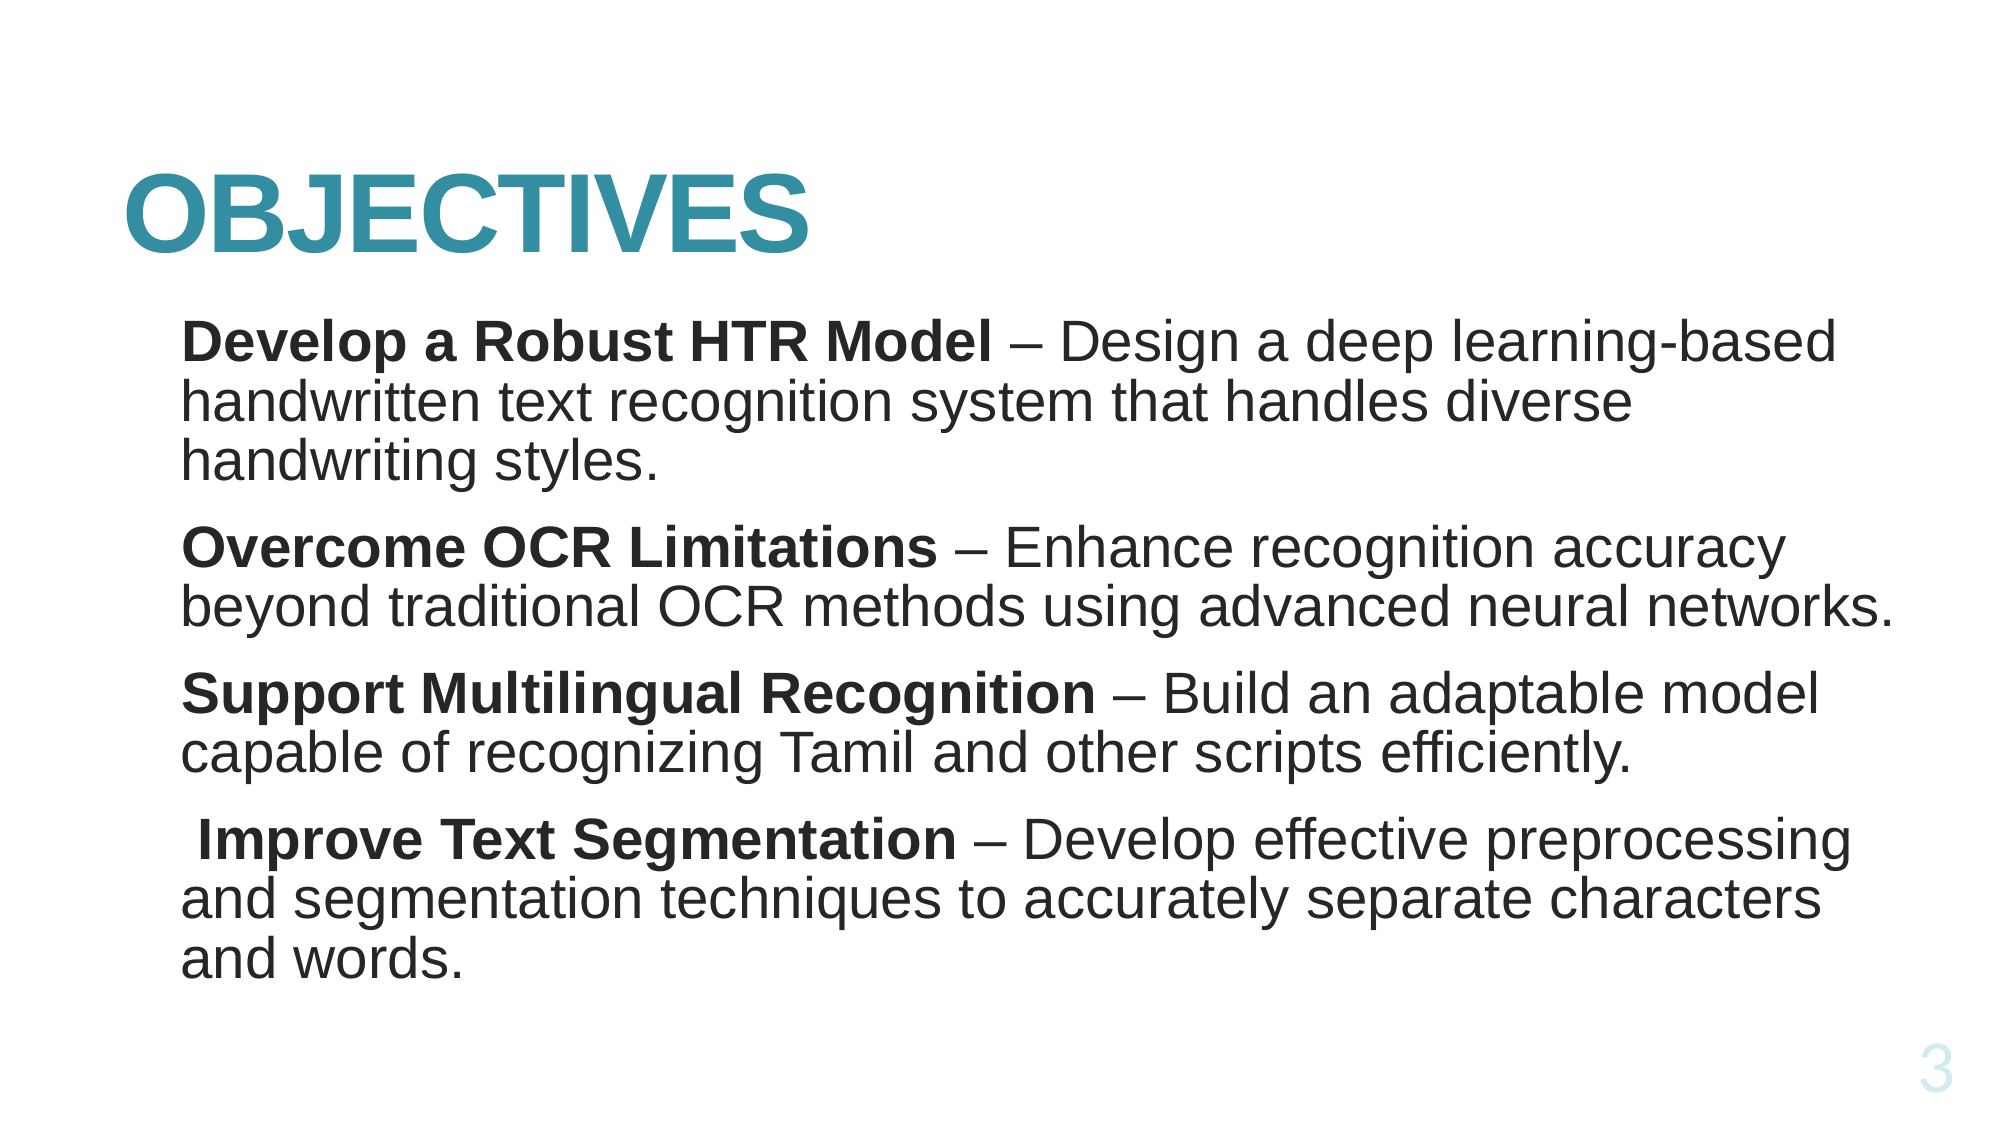

# OBJECTIVES
Develop a Robust HTR Model – Design a deep learning-based handwritten text recognition system that handles diverse handwriting styles.
Overcome OCR Limitations – Enhance recognition accuracy beyond traditional OCR methods using advanced neural networks.
Support Multilingual Recognition – Build an adaptable model capable of recognizing Tamil and other scripts efficiently.
 Improve Text Segmentation – Develop effective preprocessing and segmentation techniques to accurately separate characters and words.

3